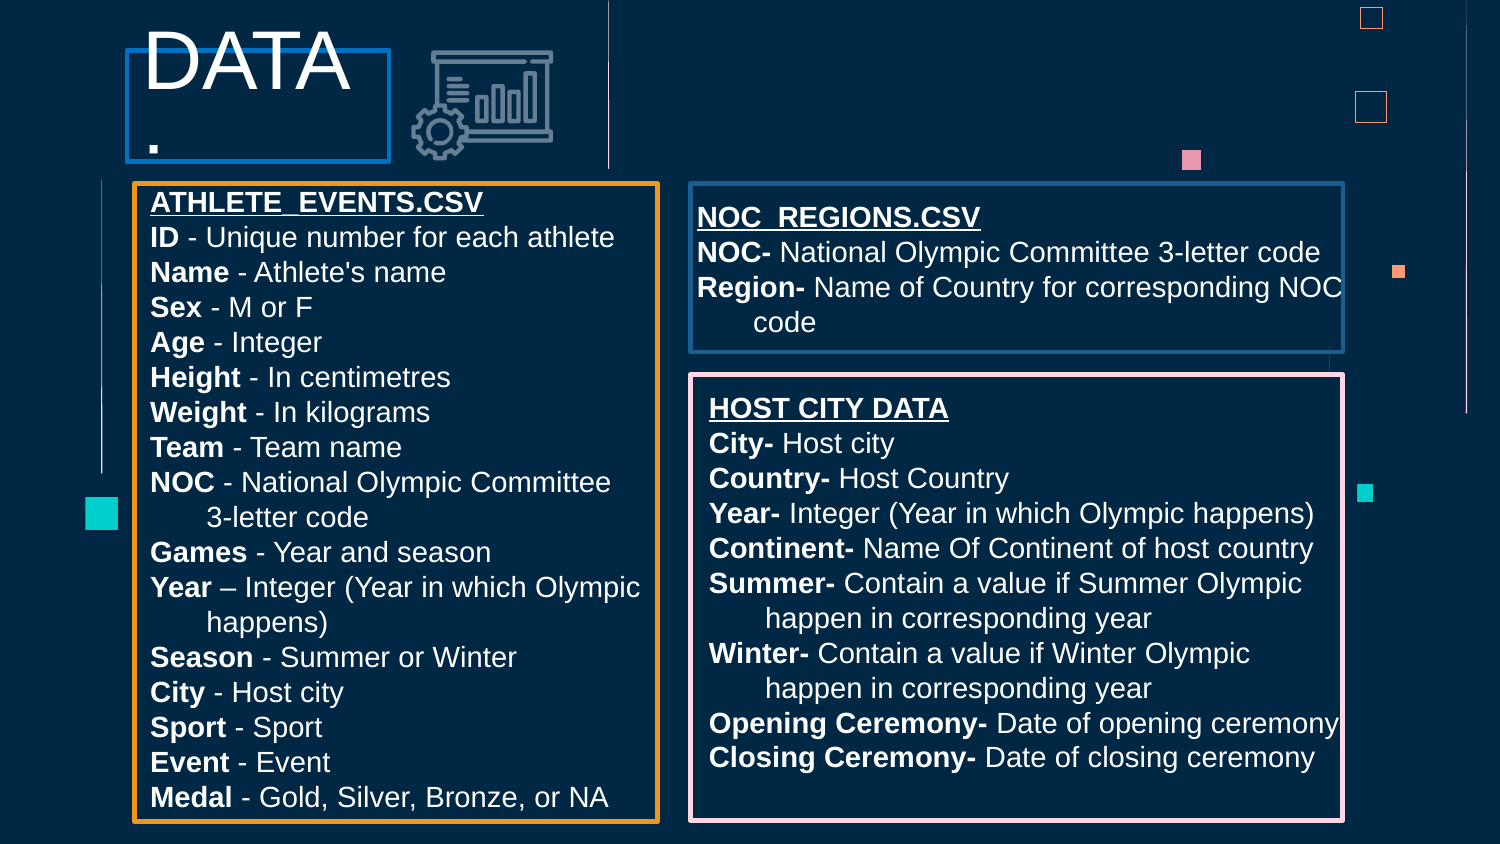

DATA:

ATHLETE_EVENTS.CSV
ID - Unique number for each athlete
Name - Athlete's name
Sex - M or F
Age - Integer
Height - In centimetres
Weight - In kilograms
Team - Team name
NOC - National Olympic Committee 3-letter code
Games - Year and season
Year – Integer (Year in which Olympic happens)
Season - Summer or Winter
City - Host city
Sport - Sport
Event - Event
Medal - Gold, Silver, Bronze, or NA

NOC_REGIONS.CSV
NOC- National Olympic Committee 3-letter code
Region- Name of Country for corresponding NOC code

HOST CITY DATA
City- Host city
Country- Host Country
Year- Integer (Year in which Olympic happens)
Continent- Name Of Continent of host country
Summer- Contain a value if Summer Olympic happen in corresponding year
Winter- Contain a value if Winter Olympic happen in corresponding year
Opening Ceremony- Date of opening ceremony
Closing Ceremony- Date of closing ceremony